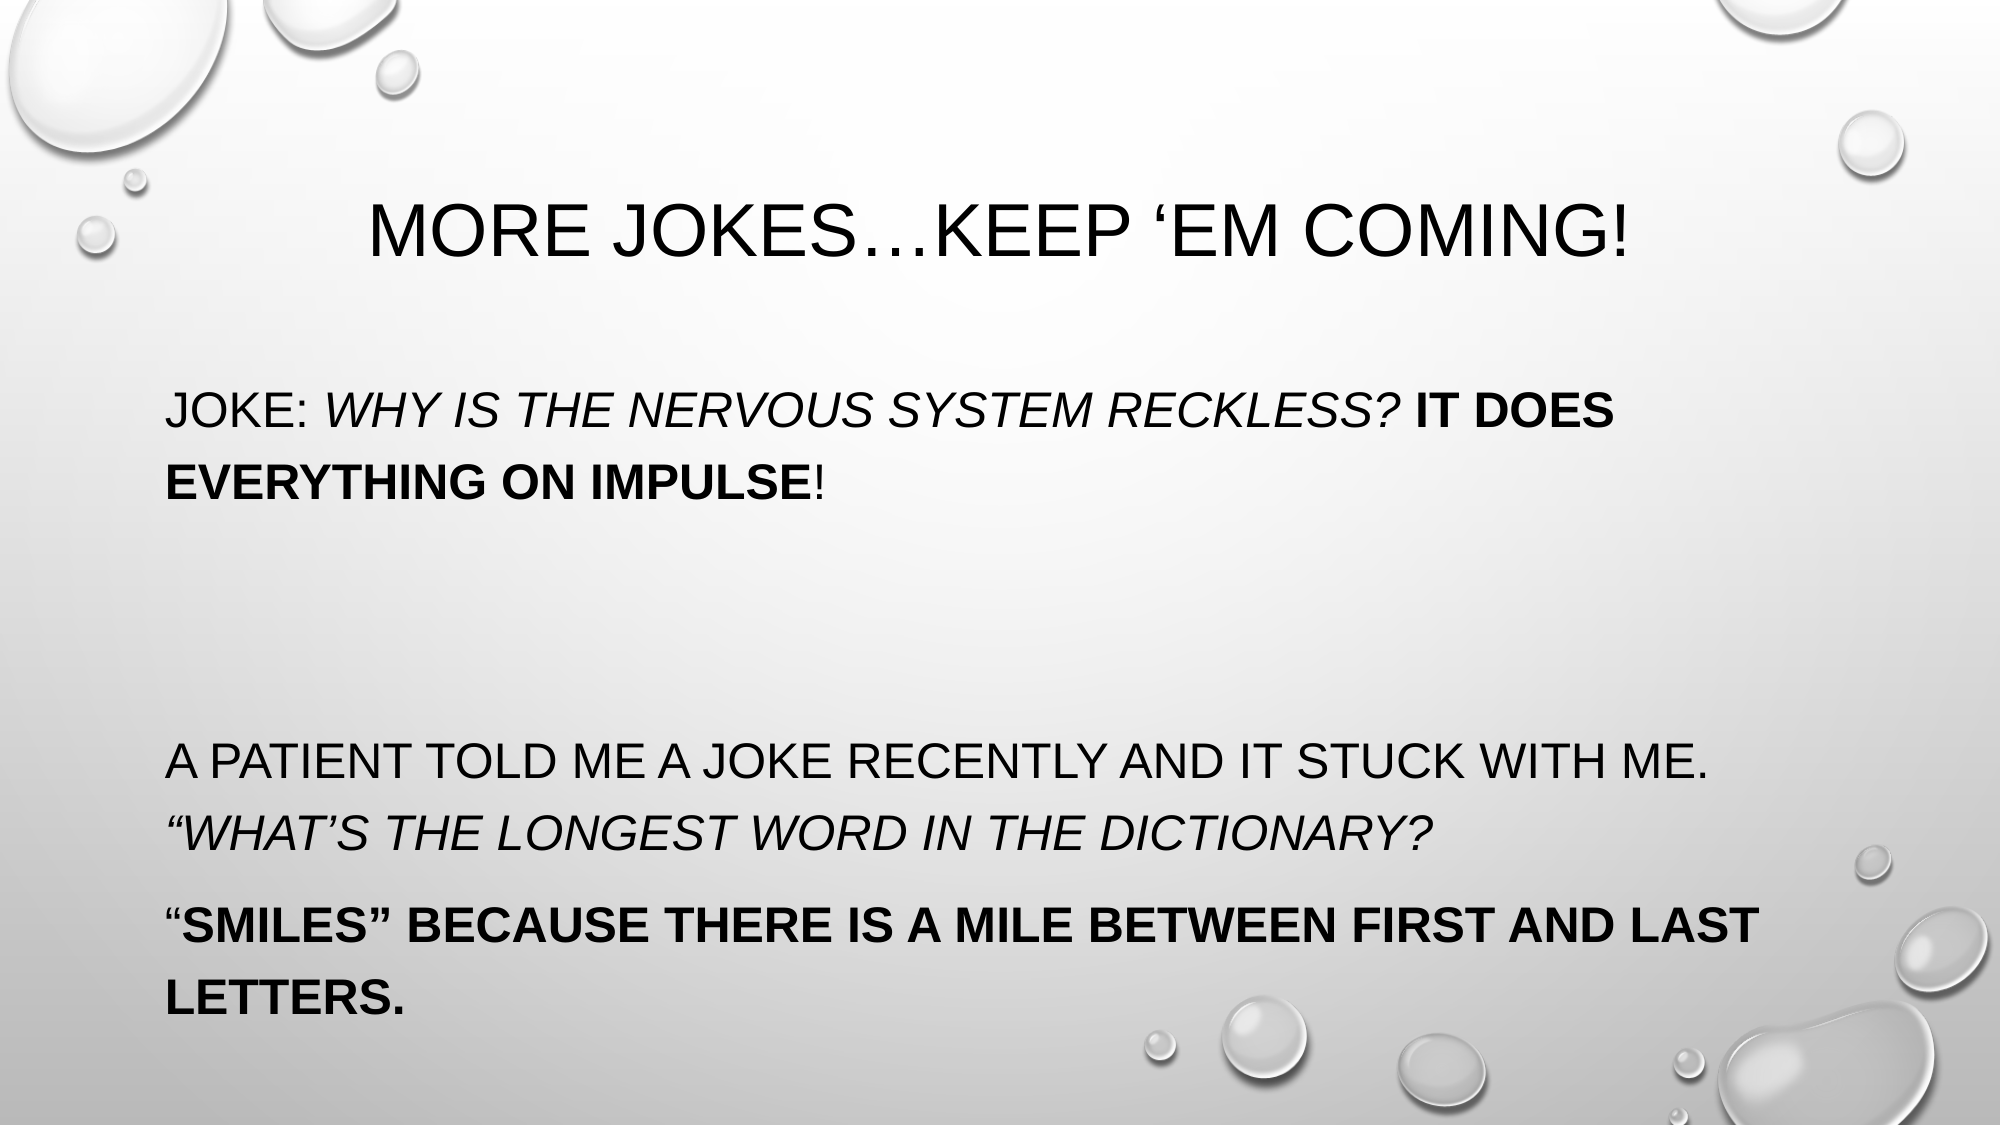

# More jokes…keep ‘em coming!

Joke: Why is the nervous system reckless? It does everything on impulse!

A patient told me a joke recently and it stuck with me.  “What’s the longest word in the dictionary?
“Smiles” because there is a mile between first and last letters.